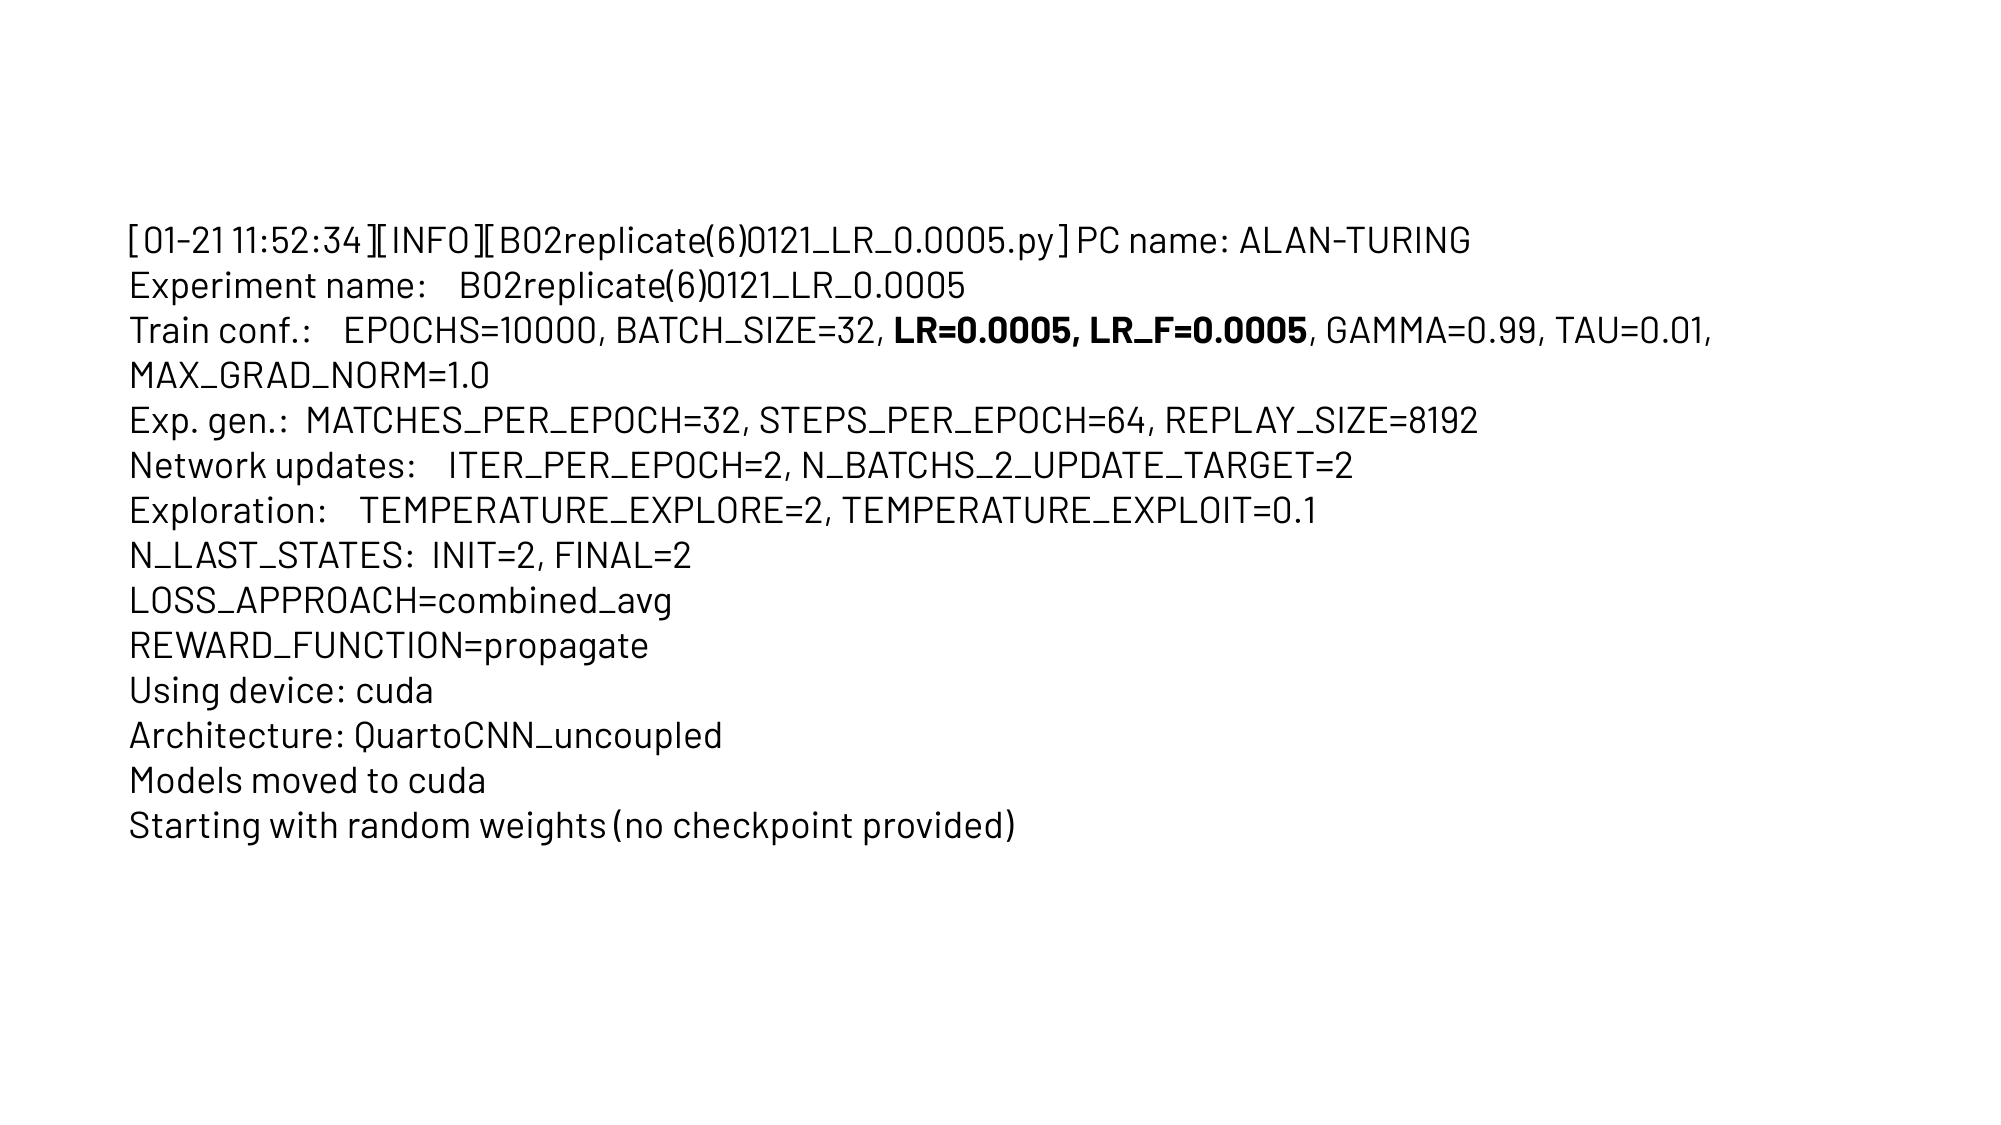

[01-21 11:52:34][INFO][B02replicate(6)0121_LR_0.0005.py] PC name: ALAN-TURING
Experiment name:    B02replicate(6)0121_LR_0.0005
Train conf.:    EPOCHS=10000, BATCH_SIZE=32, LR=0.0005, LR_F=0.0005, GAMMA=0.99, TAU=0.01, MAX_GRAD_NORM=1.0
Exp. gen.:  MATCHES_PER_EPOCH=32, STEPS_PER_EPOCH=64, REPLAY_SIZE=8192
Network updates:    ITER_PER_EPOCH=2, N_BATCHS_2_UPDATE_TARGET=2
Exploration:    TEMPERATURE_EXPLORE=2, TEMPERATURE_EXPLOIT=0.1
N_LAST_STATES:  INIT=2, FINAL=2
LOSS_APPROACH=combined_avg
REWARD_FUNCTION=propagate
Using device: cuda
Architecture: QuartoCNN_uncoupled
Models moved to cuda
Starting with random weights (no checkpoint provided)